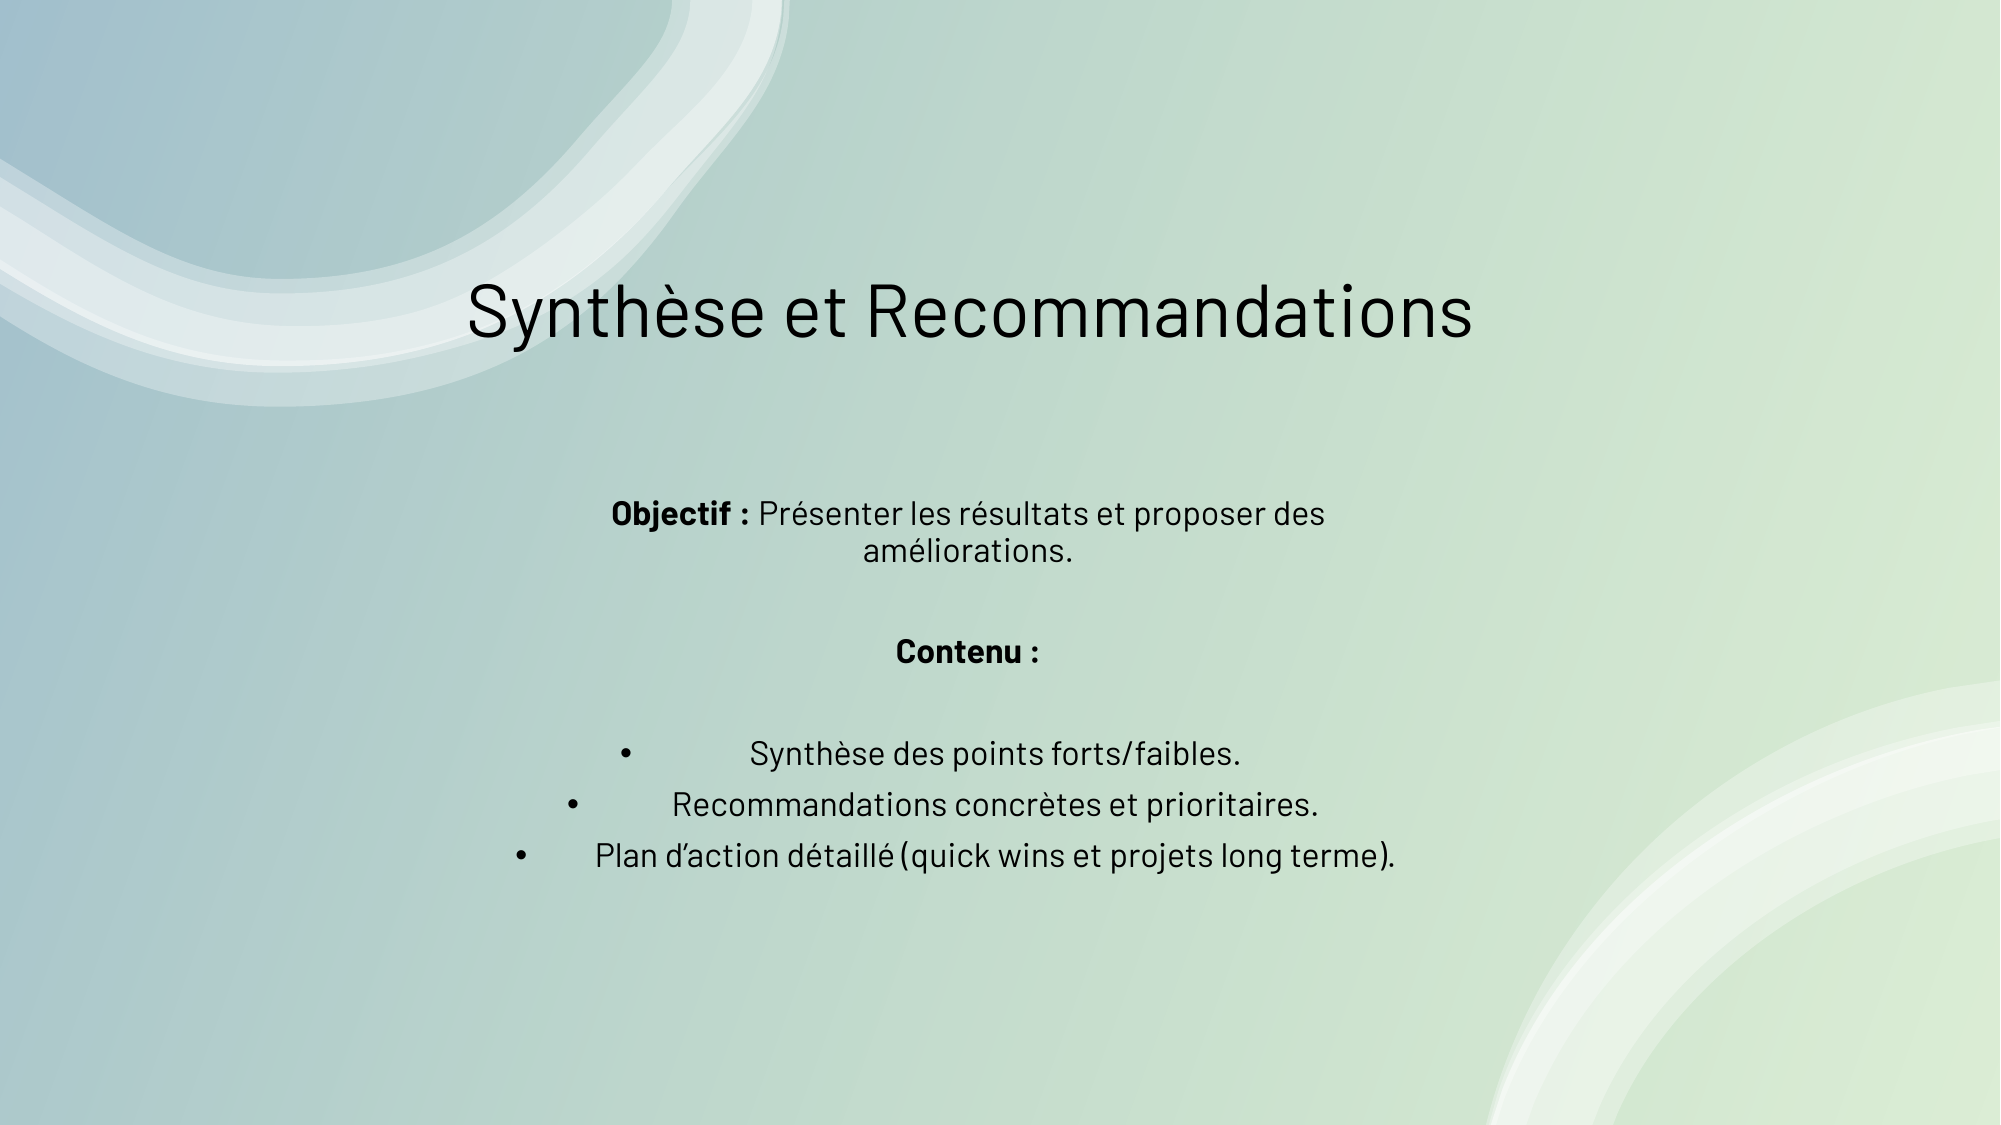

# Synthèse et Recommandations
Objectif : Présenter les résultats et proposer des améliorations.

Contenu :

Synthèse des points forts/faibles.
Recommandations concrètes et prioritaires.
Plan d’action détaillé (quick wins et projets long terme).